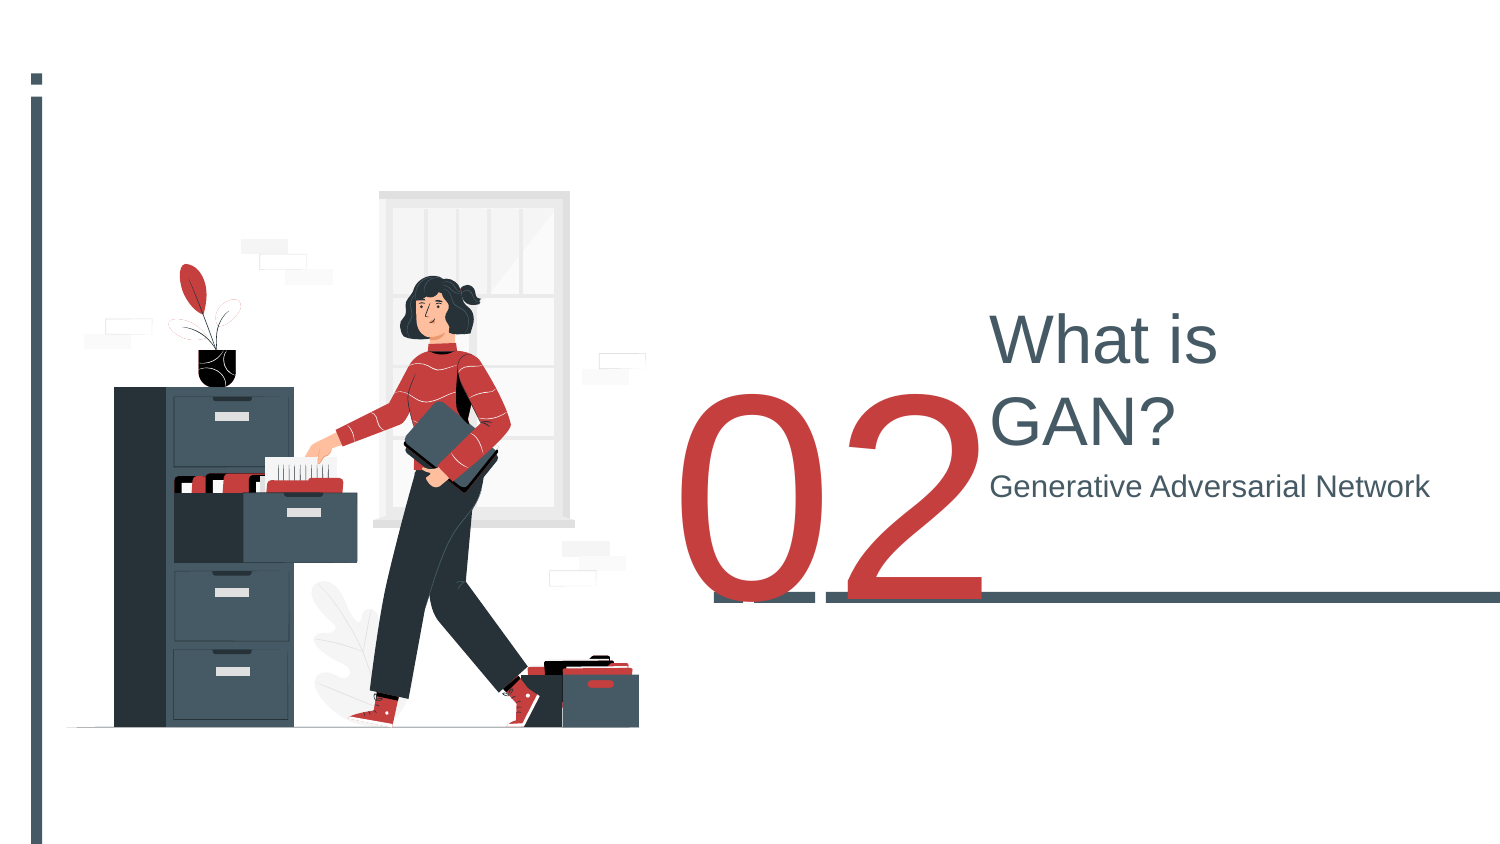

02
# What is GAN?
Generative Adversarial Network